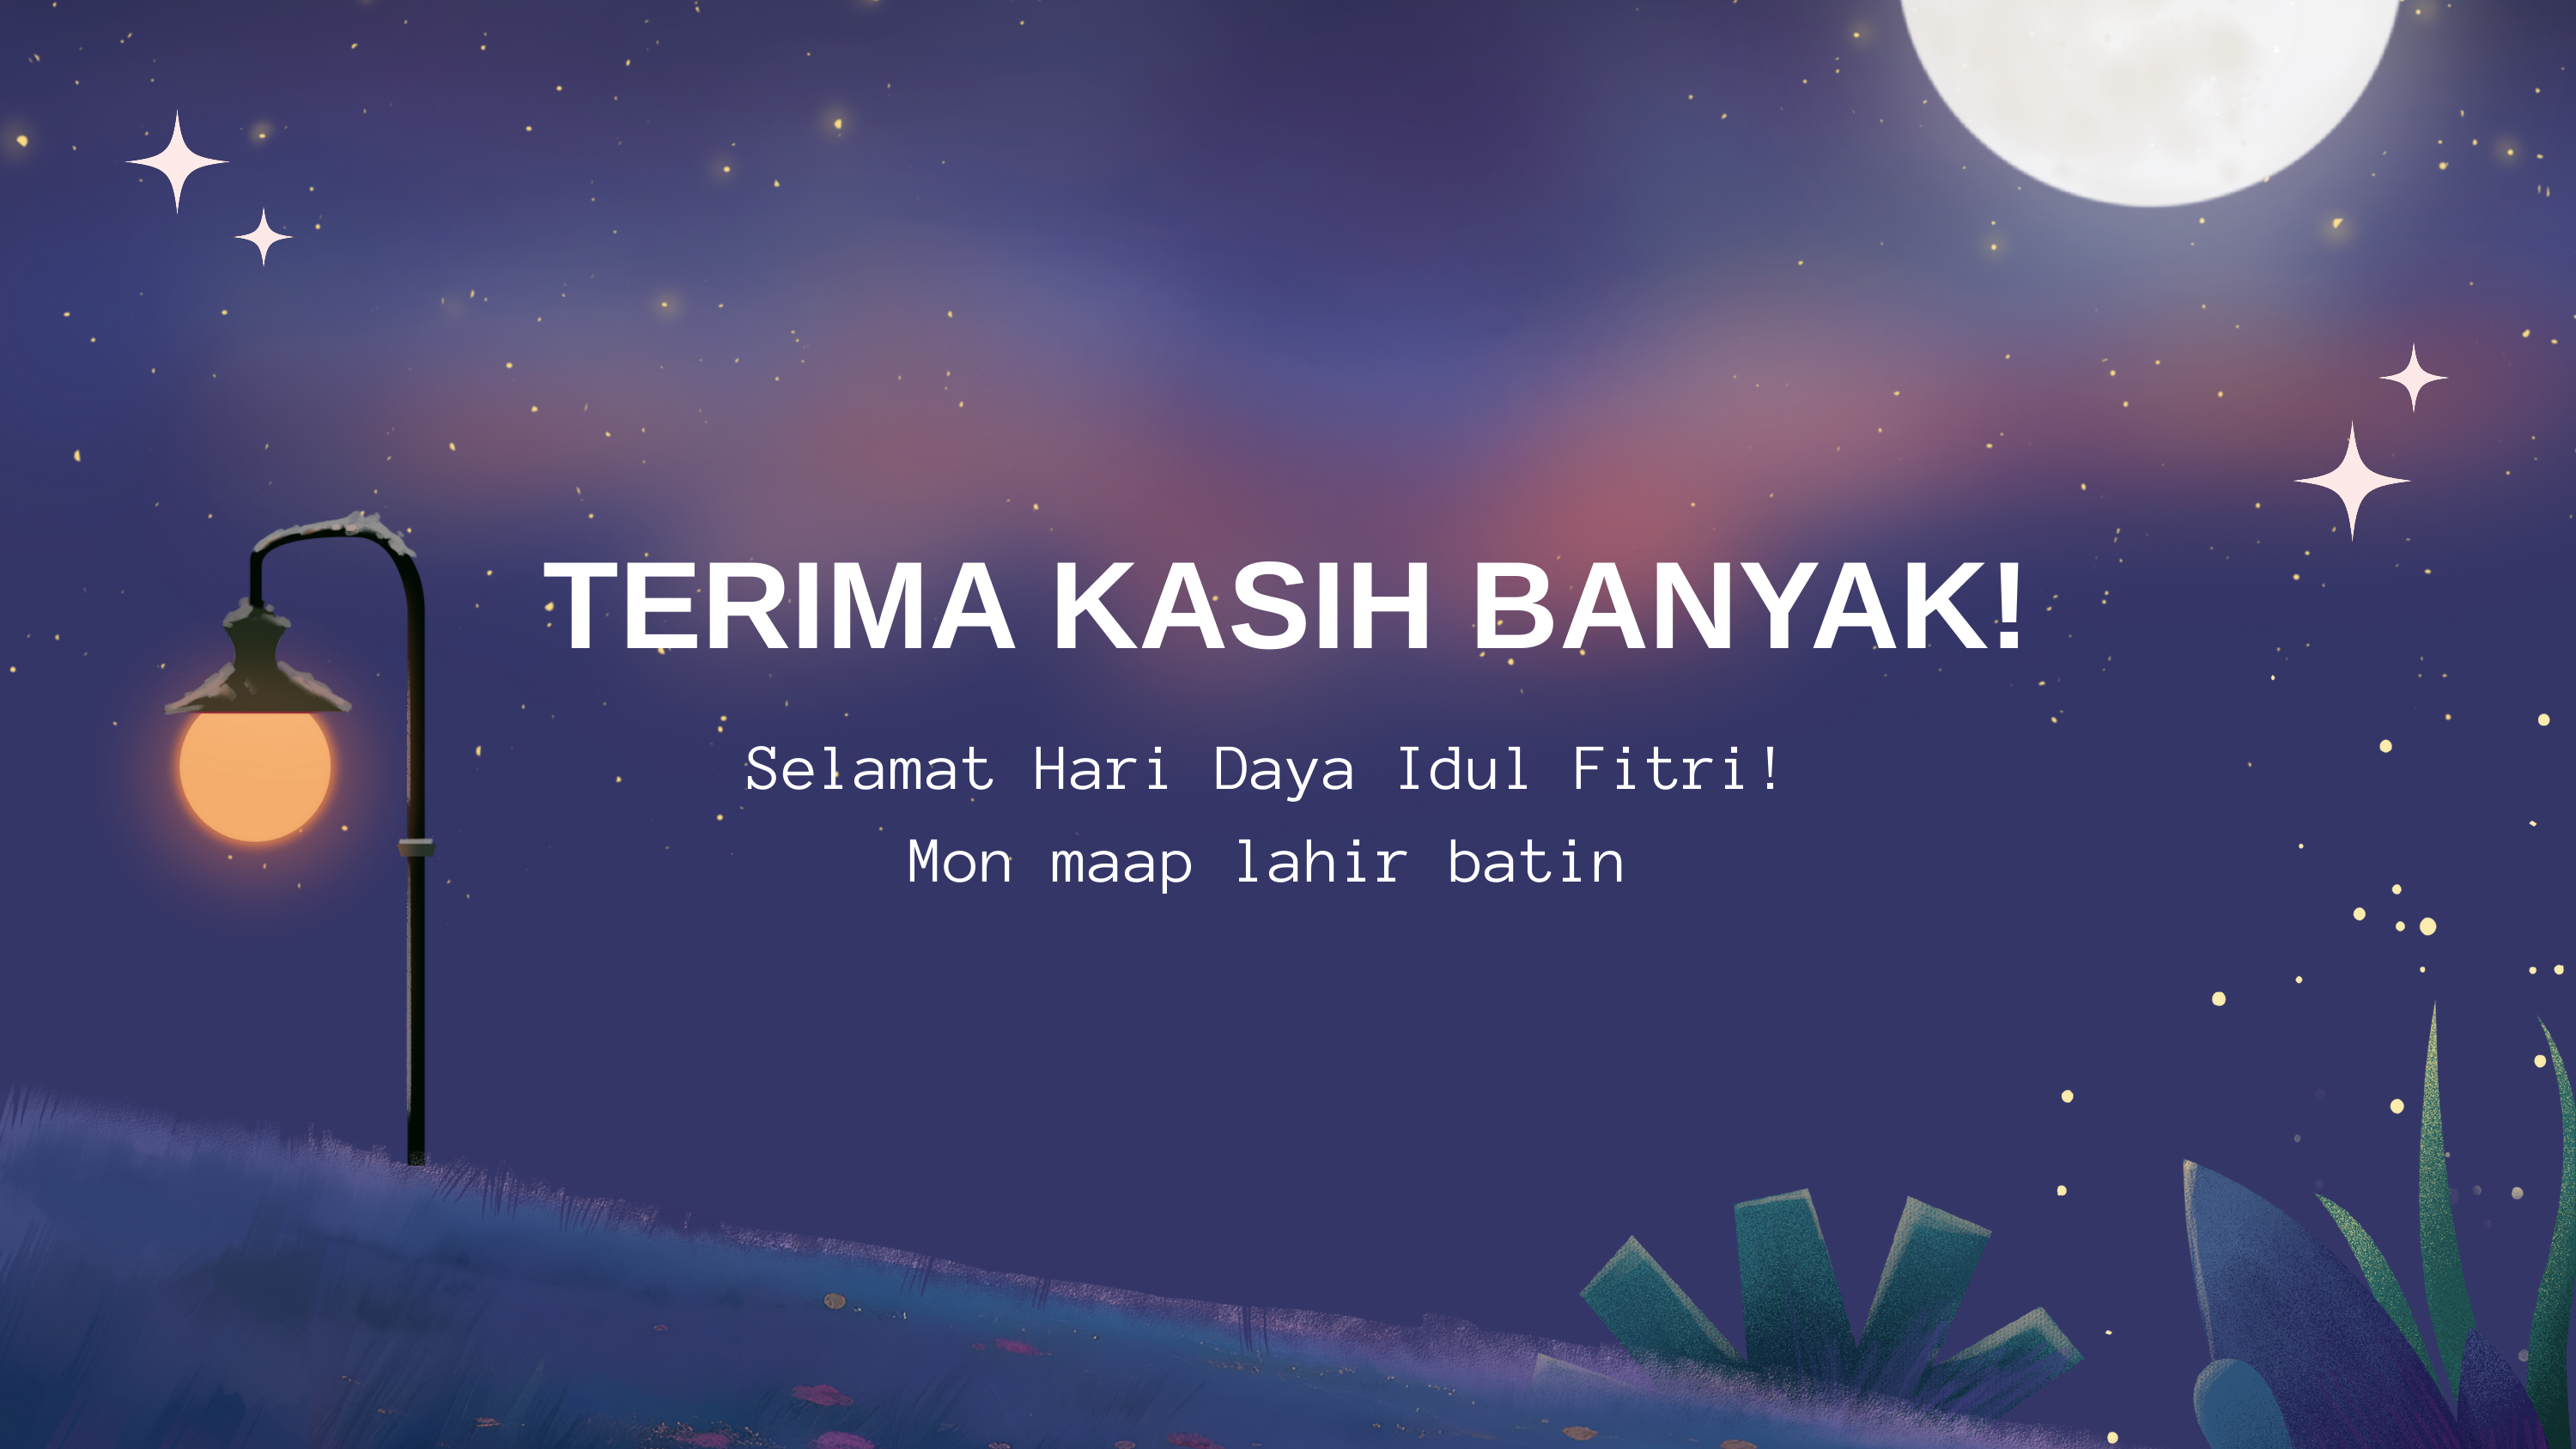

TERIMA KASIH BANYAK!

Selamat Hari Daya Idul Fitri!
Mon maap lahir batin